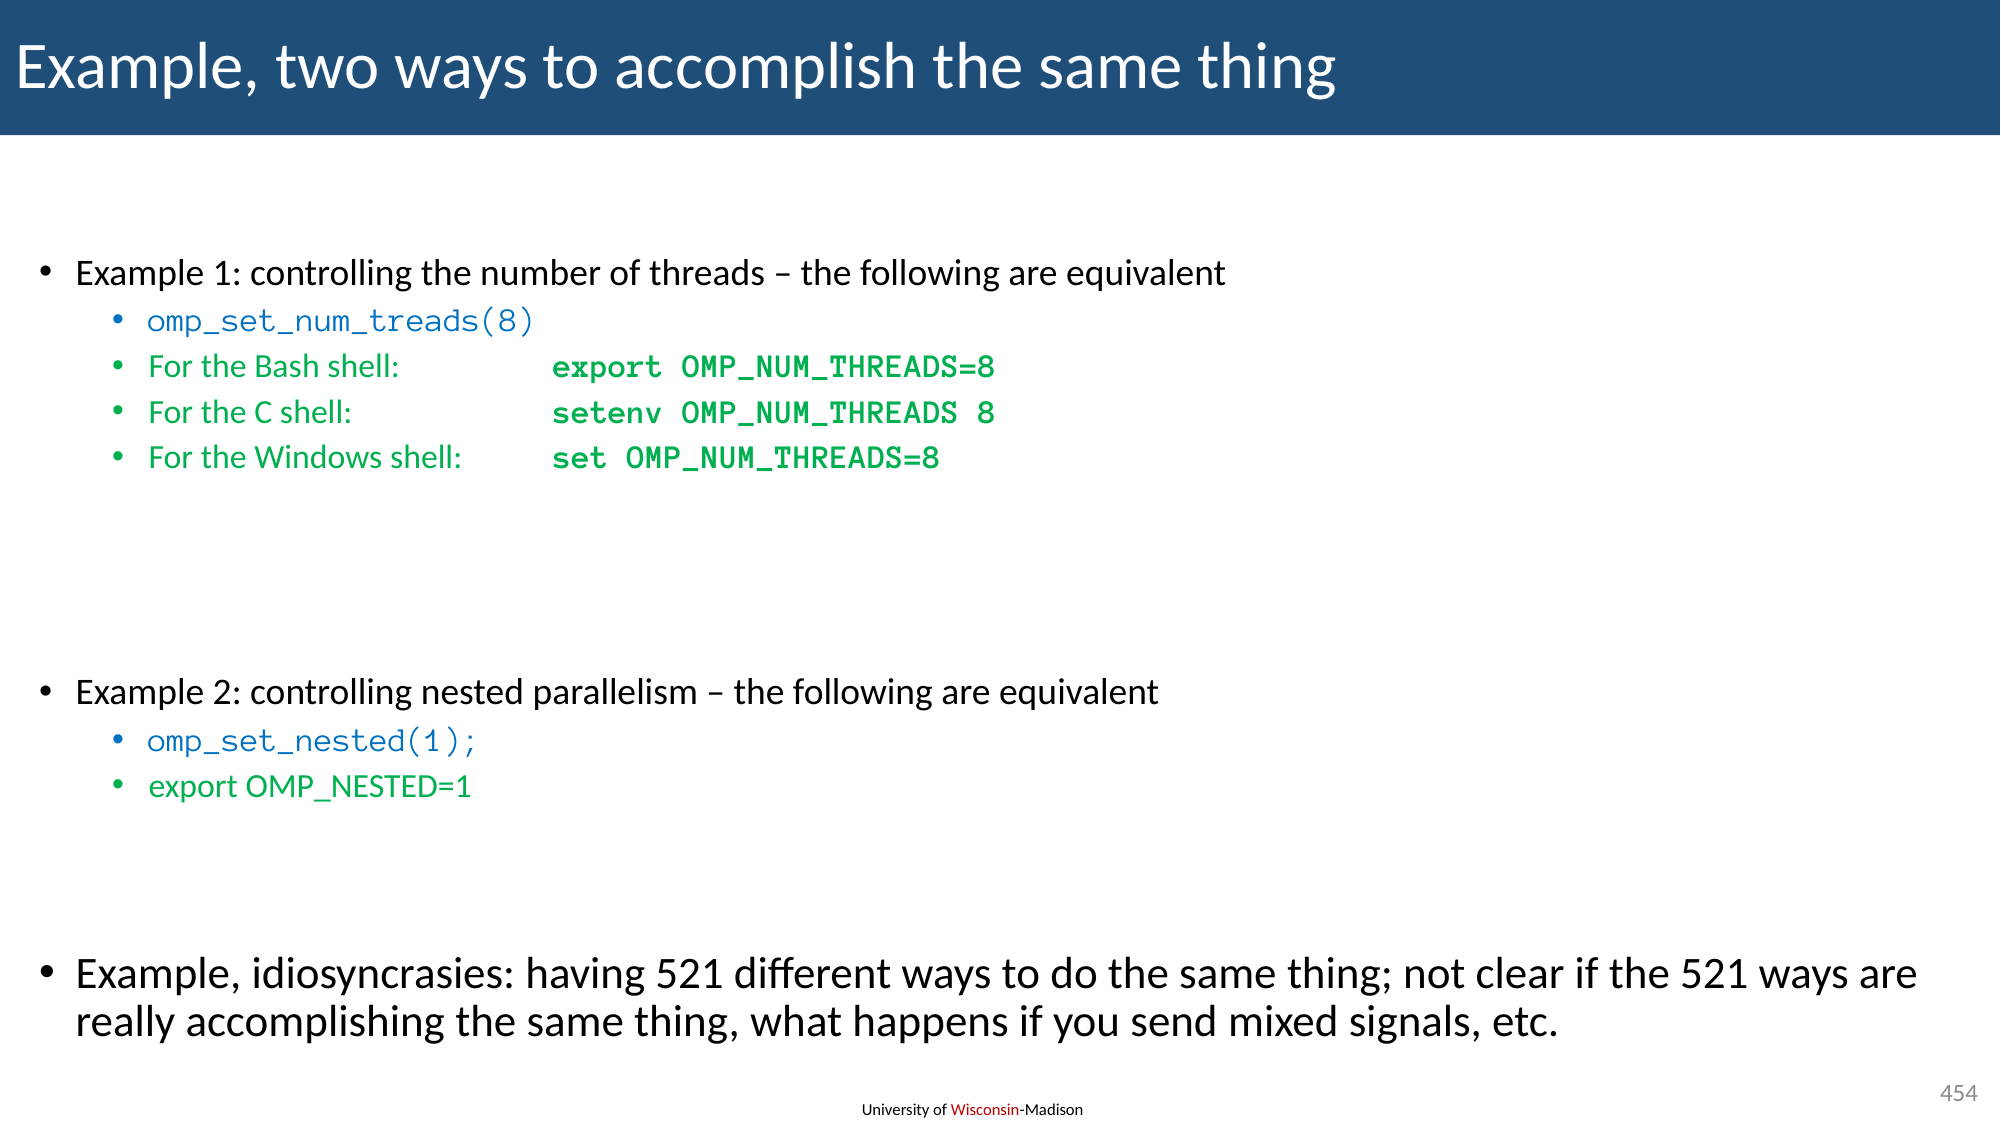

# Example, two ways to accomplish the same thing
Example 1: controlling the number of threads – the following are equivalent
omp_set_num_treads(8)
For the Bash shell:           	export OMP_NUM_THREADS=8
For the C shell:                 	setenv OMP_NUM_THREADS 8
For the Windows shell:		set OMP_NUM_THREADS=8

Example 2: controlling nested parallelism – the following are equivalent
omp_set_nested(1);
export OMP_NESTED=1

Example, idiosyncrasies: having 521 different ways to do the same thing; not clear if the 521 ways are really accomplishing the same thing, what happens if you send mixed signals, etc.

454